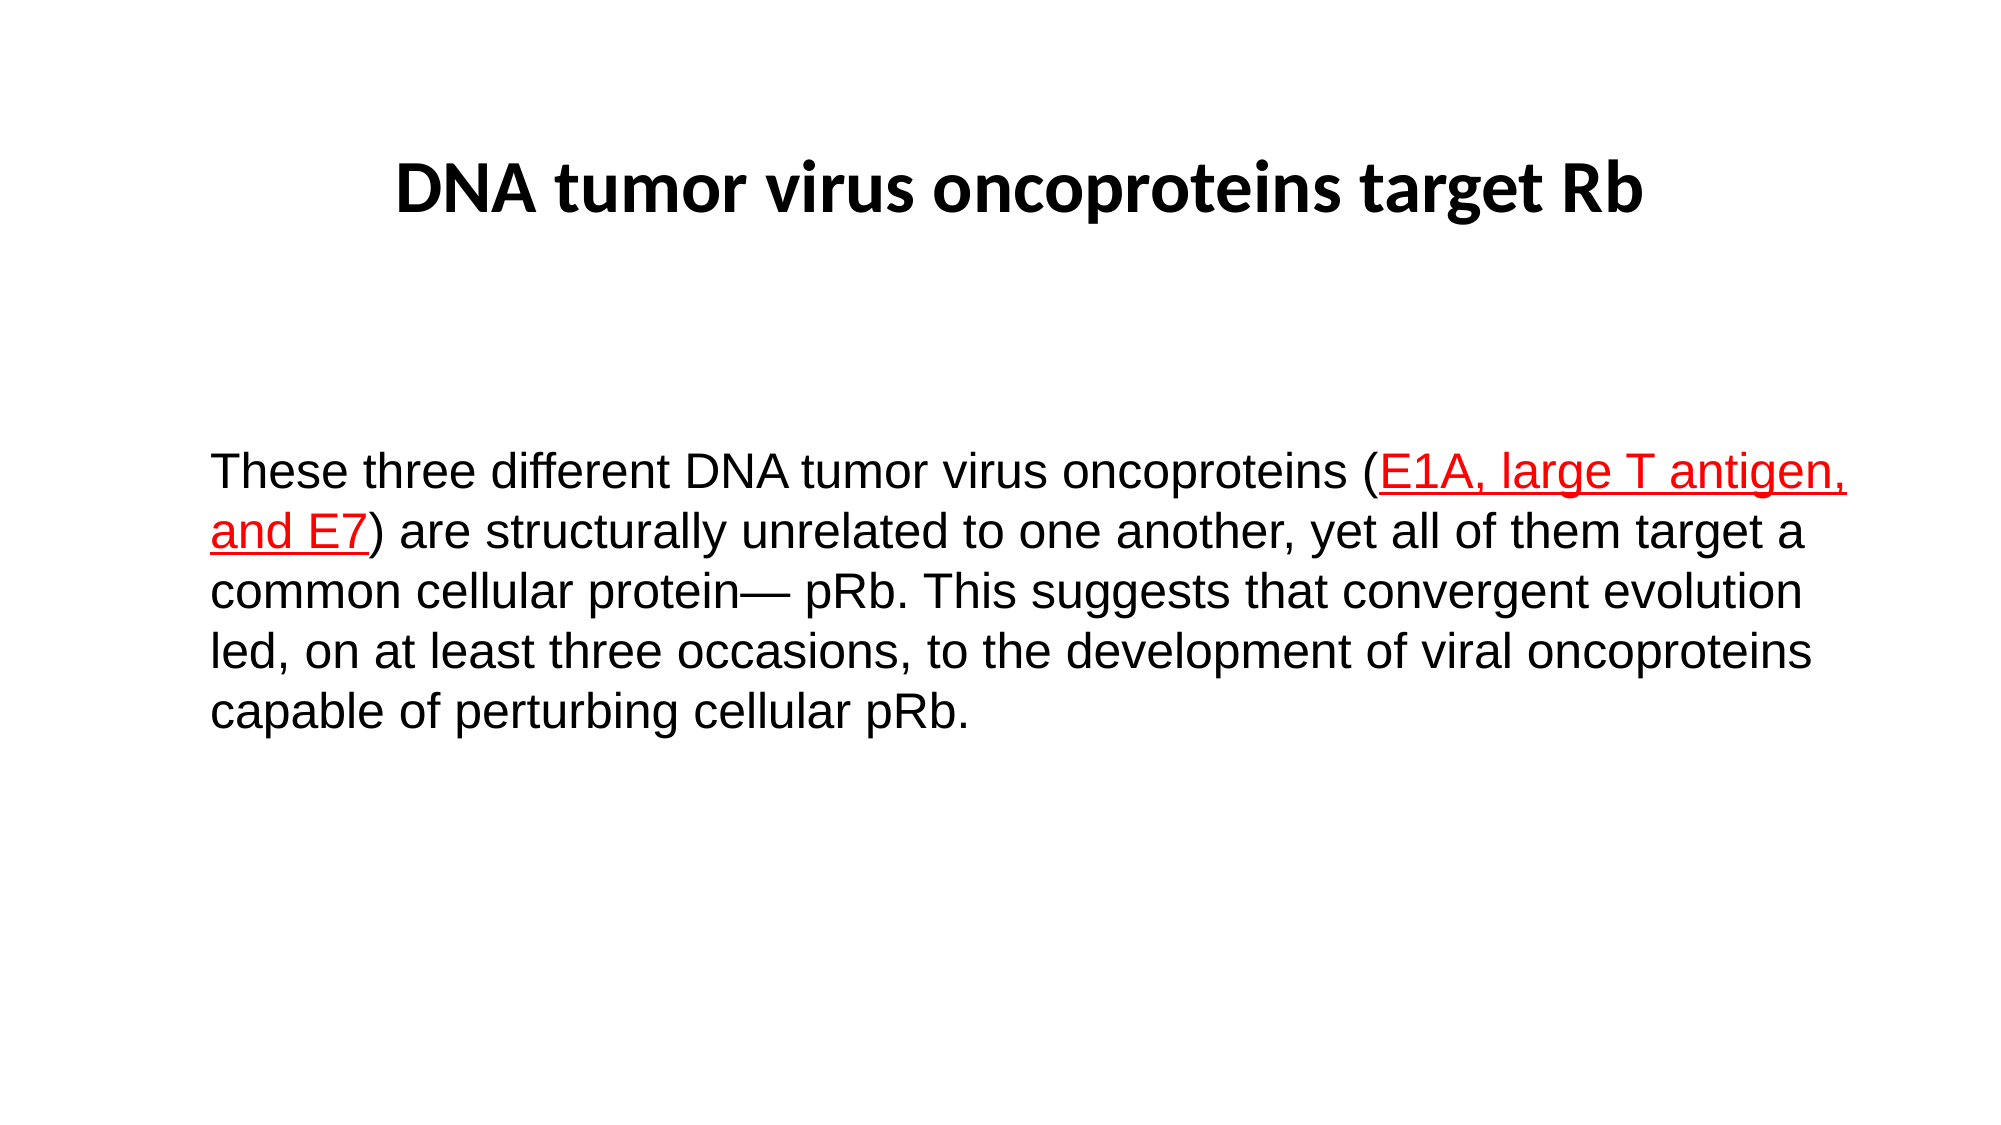

DNA tumor virus oncoproteins target Rb
These three different DNA tumor virus oncoproteins (E1A, large T antigen, and E7) are structurally unrelated to one another, yet all of them target a common cellular protein— pRb. This suggests that convergent evolution led, on at least three occasions, to the development of viral oncoproteins capable of perturbing cellular pRb.